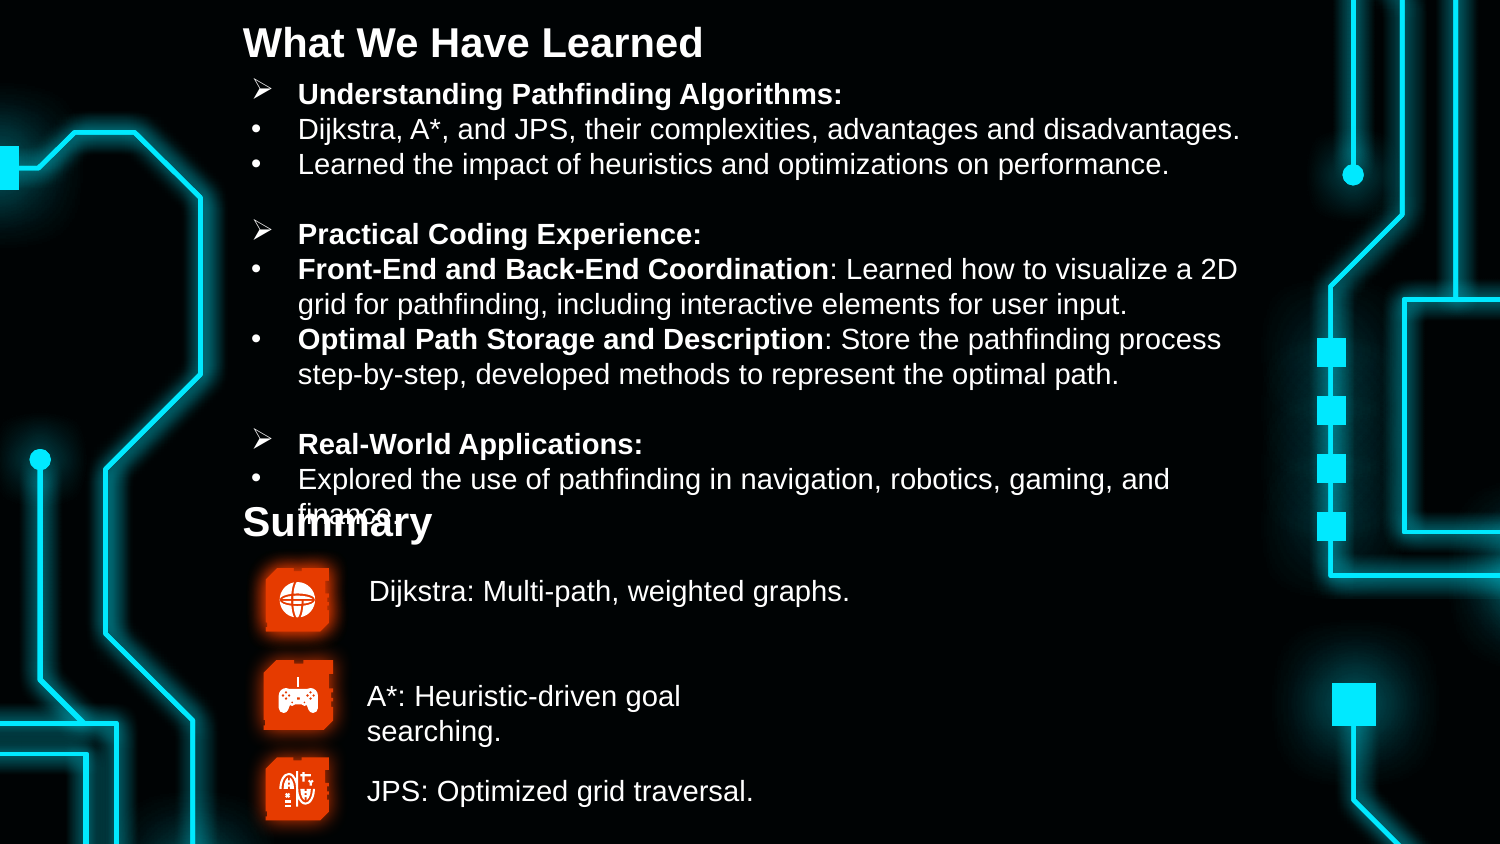

What We Have Learned
Understanding Pathfinding Algorithms:
Dijkstra, A*, and JPS, their complexities, advantages and disadvantages.
Learned the impact of heuristics and optimizations on performance.

Practical Coding Experience:
Front-End and Back-End Coordination: Learned how to visualize a 2D grid for pathfinding, including interactive elements for user input.
Optimal Path Storage and Description: Store the pathfinding process step-by-step, developed methods to represent the optimal path.

Real-World Applications:
Explored the use of pathfinding in navigation, robotics, gaming, and finance.

Summary

Dijkstra: Multi-path, weighted graphs.

A*: Heuristic-driven goal searching.

JPS: Optimized grid traversal.